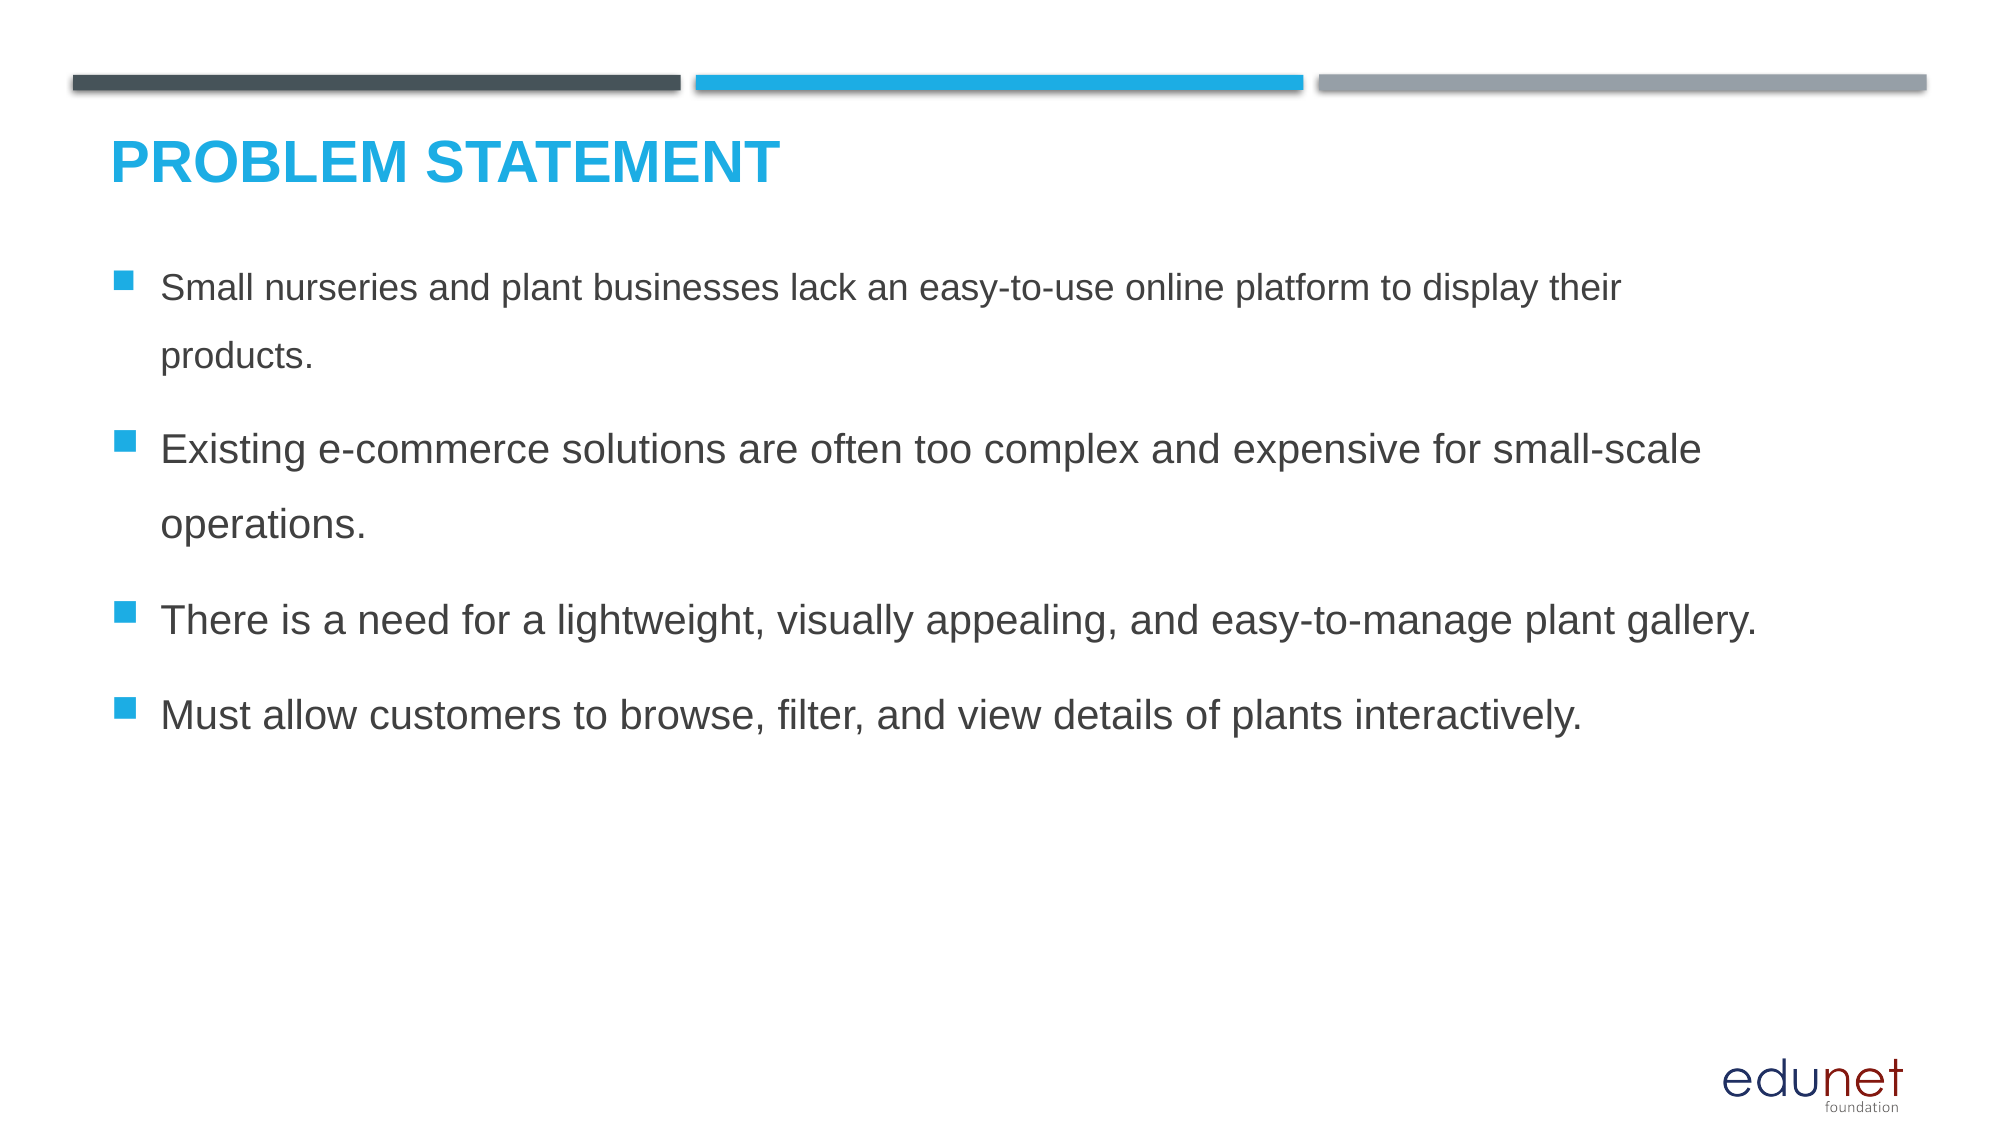

# Problem Statement
Small nurseries and plant businesses lack an easy-to-use online platform to display their products.
Existing e-commerce solutions are often too complex and expensive for small-scale operations.
There is a need for a lightweight, visually appealing, and easy-to-manage plant gallery.
Must allow customers to browse, filter, and view details of plants interactively.